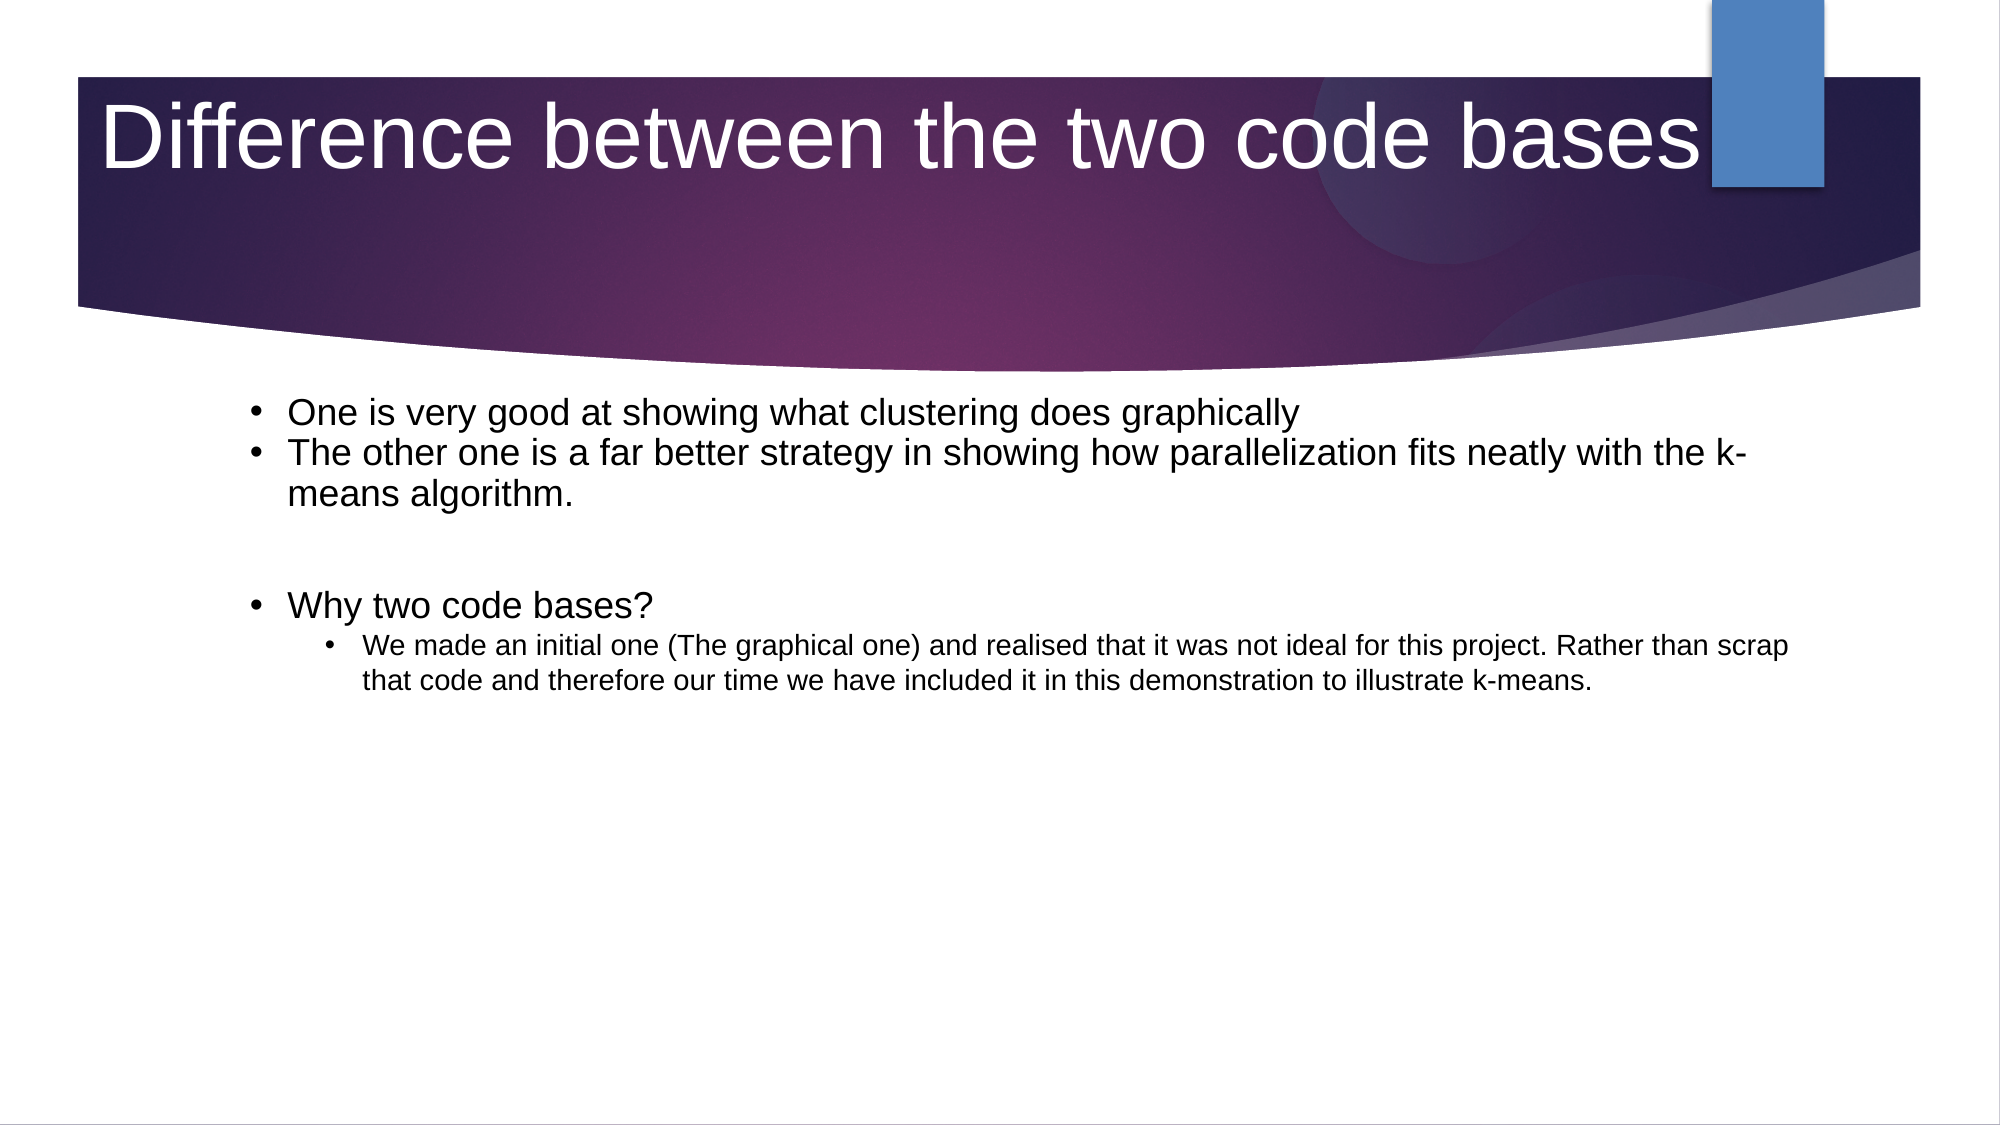

Difference between the two code bases
One is very good at showing what clustering does graphically
The other one is a far better strategy in showing how parallelization fits neatly with the k-means algorithm.

Why two code bases?
We made an initial one (The graphical one) and realised that it was not ideal for this project. Rather than scrap that code and therefore our time we have included it in this demonstration to illustrate k-means.